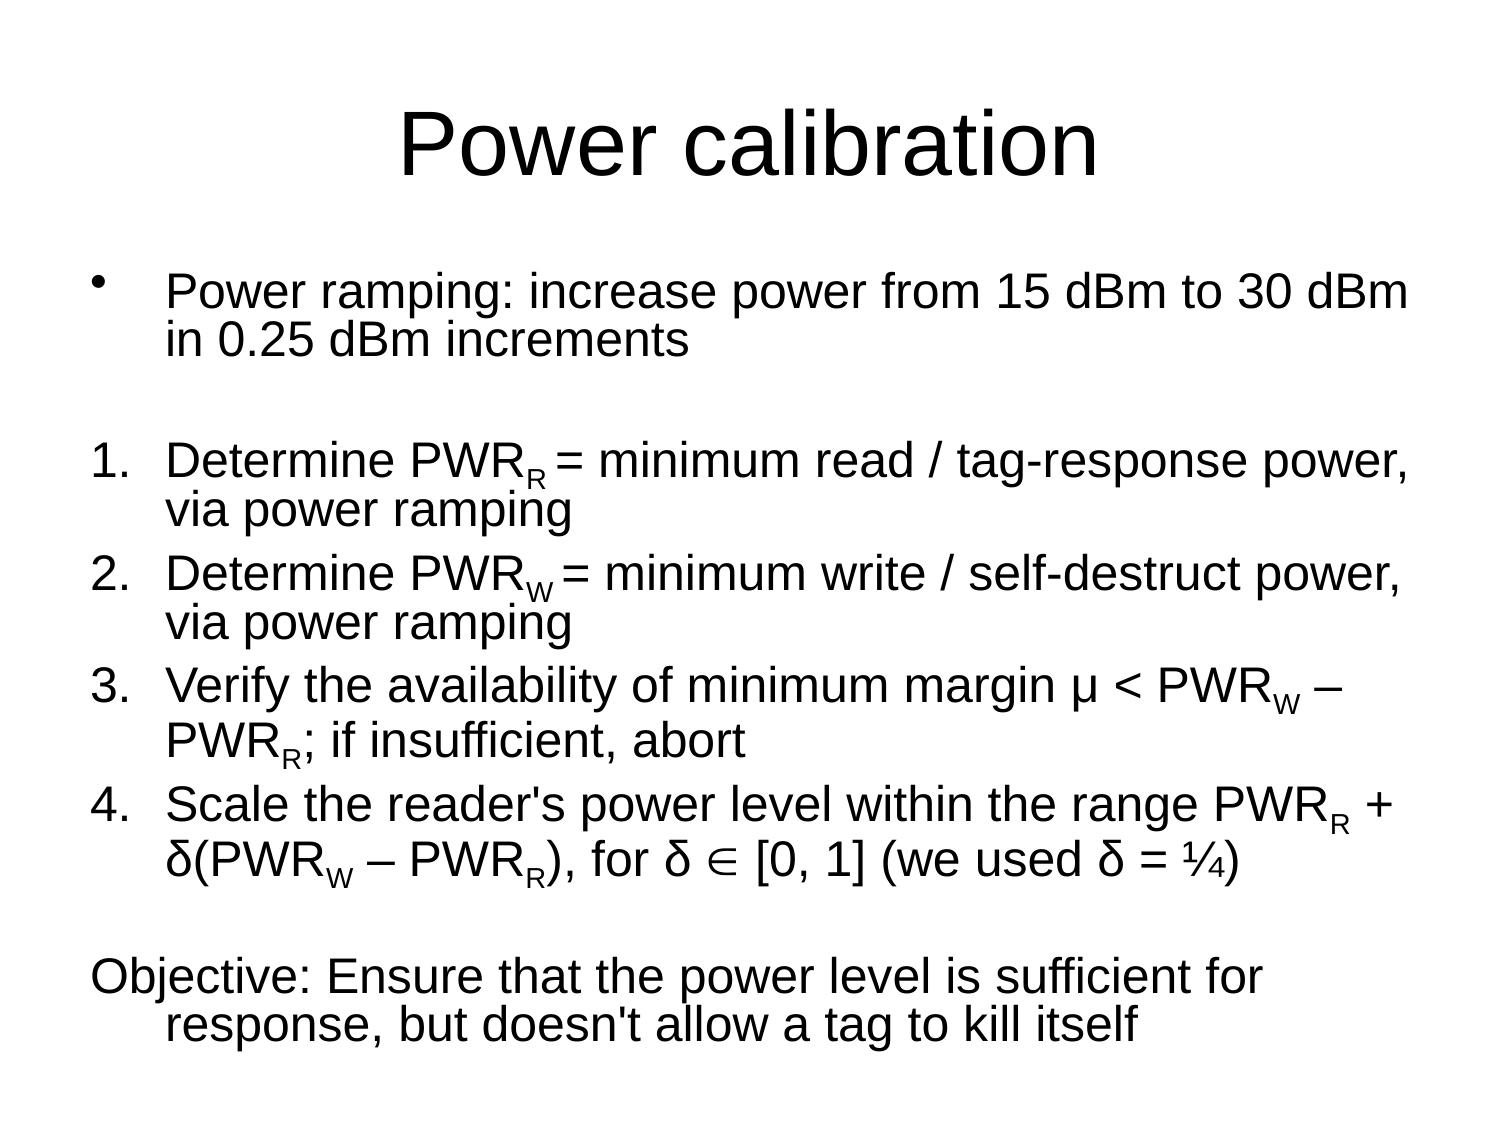

# Power calibration
Power ramping: increase power from 15 dBm to 30 dBm in 0.25 dBm increments

Determine PWRR = minimum read / tag-response power, via power ramping
Determine PWRW = minimum write / self-destruct power, via power ramping
Verify the availability of minimum margin μ < PWRW – PWRR; if insufficient, abort
Scale the reader's power level within the range PWRR + δ(PWRW – PWRR), for δ ∈ [0, 1] (we used δ = ¼)

Objective: Ensure that the power level is sufficient for response, but doesn't allow a tag to kill itself